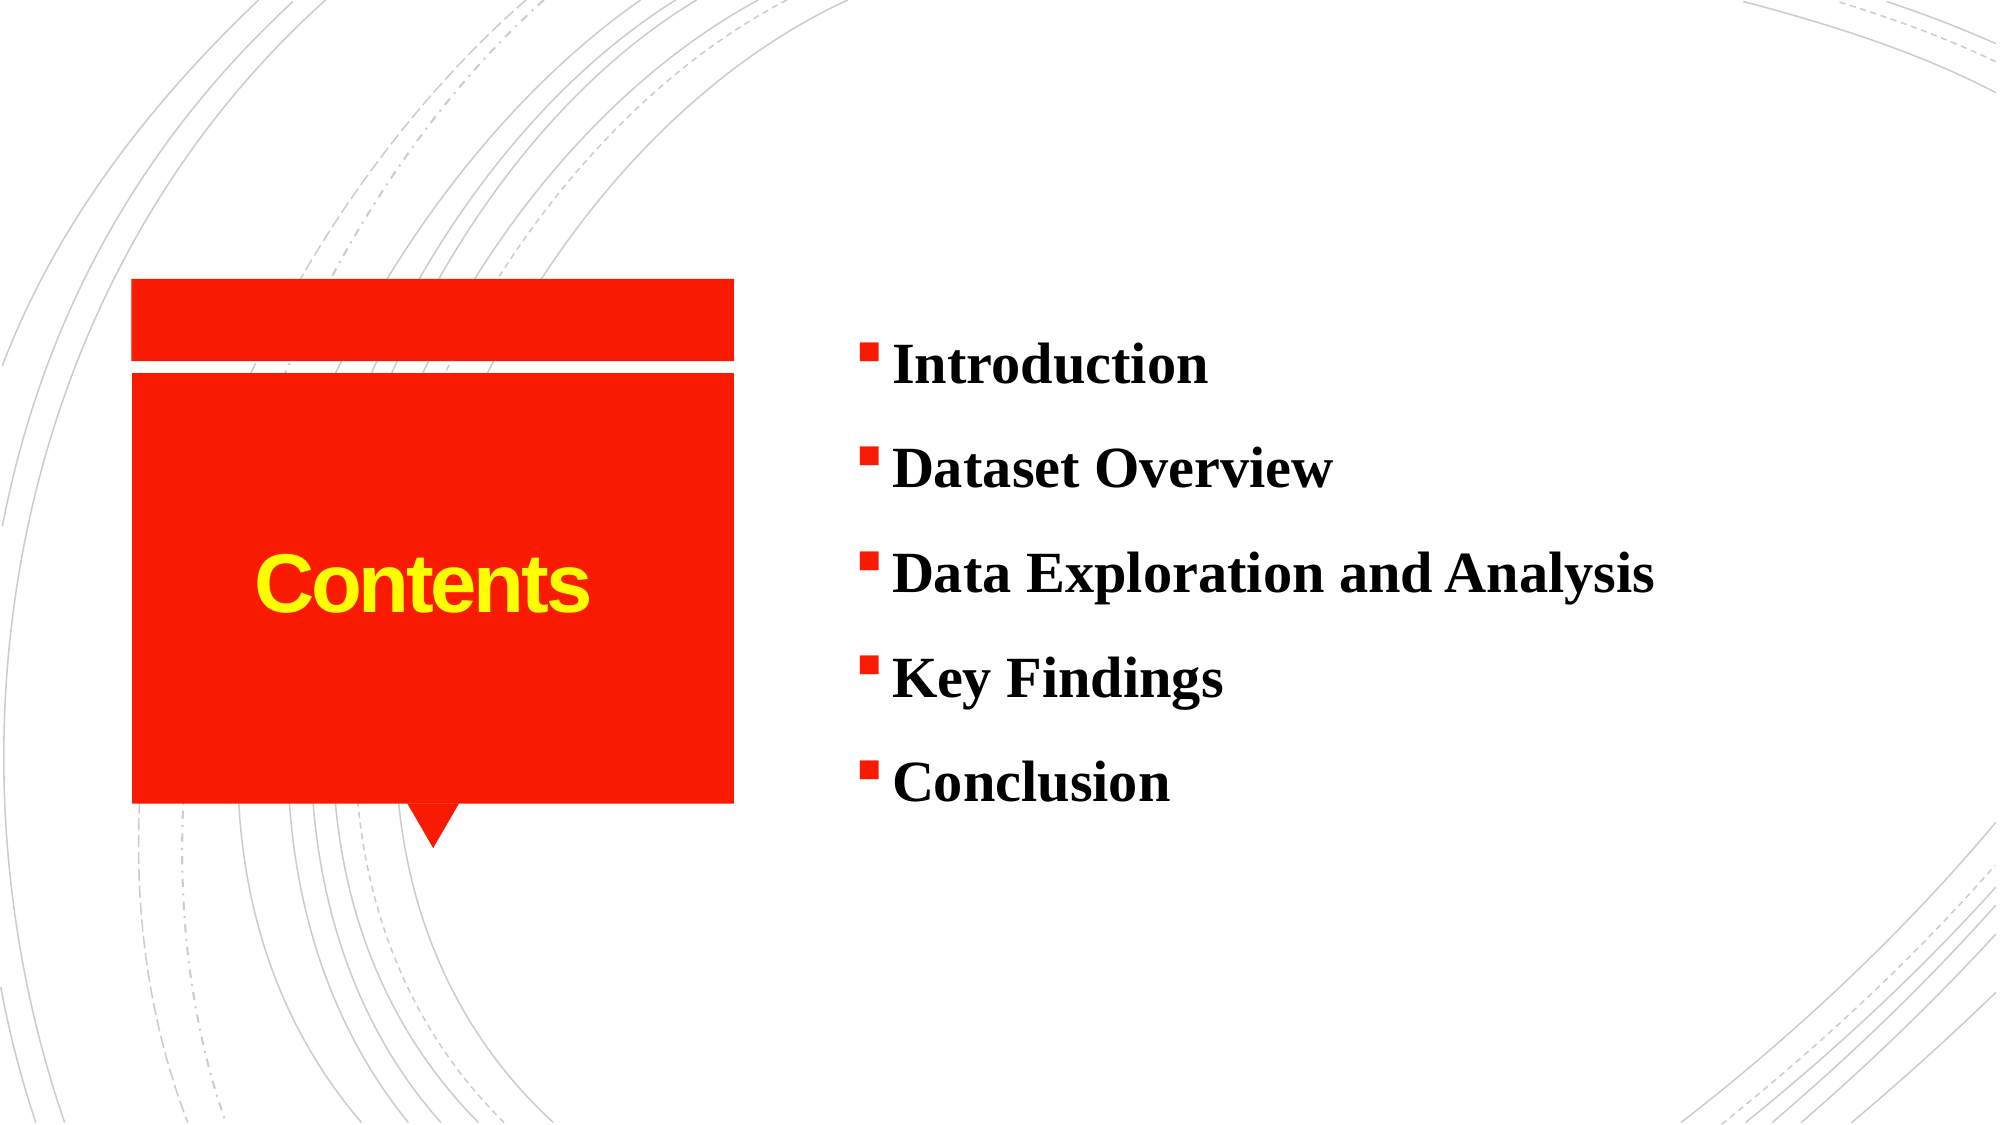

Introduction
Dataset Overview
Data Exploration and Analysis
Key Findings
Conclusion
# Contents